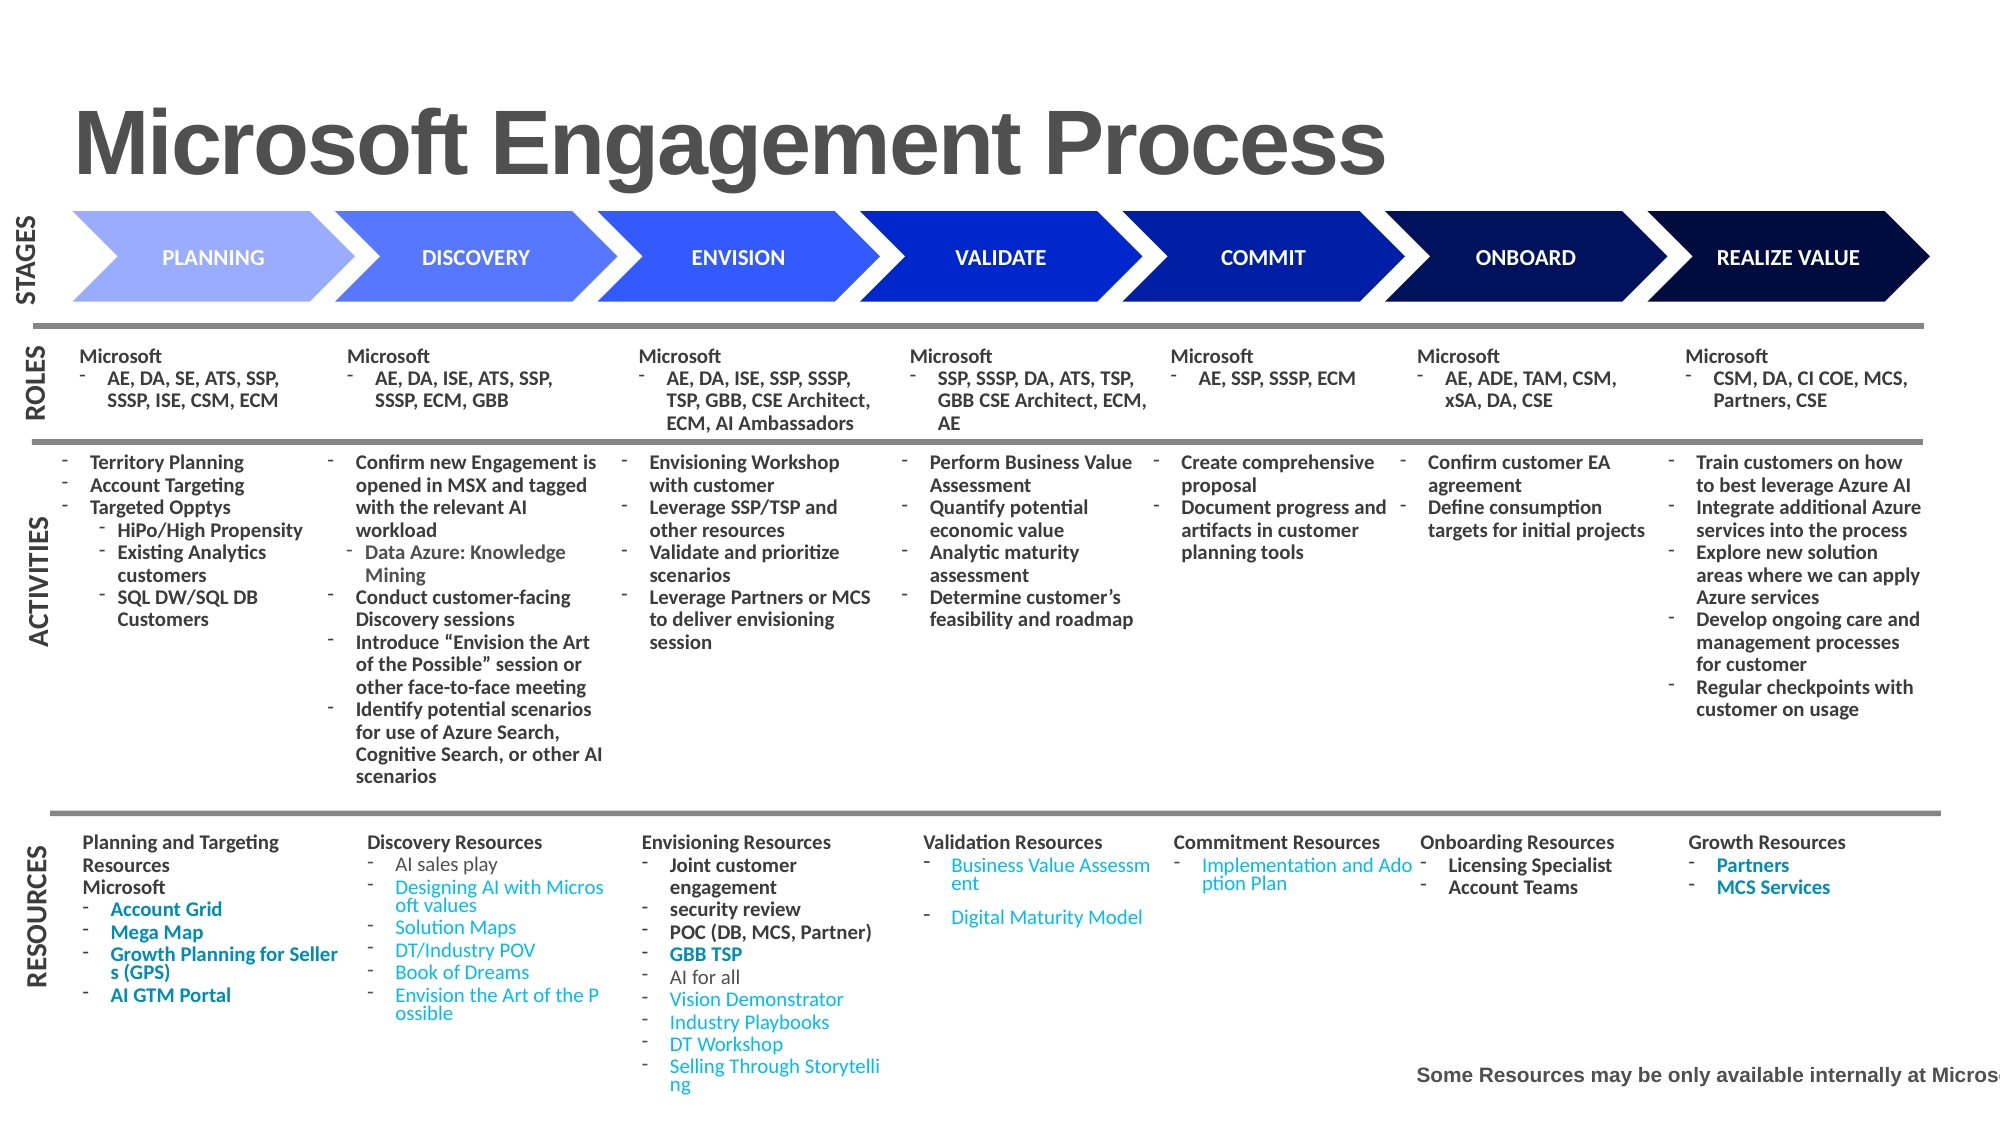

Microsoft Engagement Process
PLANNING
DISCOVERY
ENVISION
VALIDATE
COMMIT
ONBOARD
REALIZE VALUE
STAGES
ROLES
Microsoft
AE, DA, SE, ATS, SSP, SSSP, ISE, CSM, ECM

Microsoft
AE, DA, ISE, SSP, SSSP, TSP, GBB, CSE Architect, ECM, AI Ambassadors

Microsoft
SSP, SSSP, DA, ATS, TSP, GBB CSE Architect, ECM, AE

Microsoft
AE, SSP, SSSP, ECM

Microsoft
AE, ADE, TAM, CSM, xSA, DA, CSE

Microsoft
CSM, DA, CI COE, MCS, Partners, CSE

Microsoft
AE, DA, ISE, ATS, SSP, SSSP, ECM, GBB

Territory Planning
Account Targeting
Targeted Opptys
HiPo/High Propensity
Existing Analytics customers
SQL DW/SQL DB Customers
Confirm new Engagement is opened in MSX and tagged with the relevant AI workload
Data Azure: Knowledge Mining
Conduct customer-facing Discovery sessions
Introduce “Envision the Art of the Possible” session or other face-to-face meeting
Identify potential scenarios for use of Azure Search, Cognitive Search, or other AI scenarios
Envisioning Workshop with customer
Leverage SSP/TSP and other resources
Validate and prioritize scenarios
Leverage Partners or MCS to deliver envisioning session

Perform Business Value Assessment
Quantify potential economic value
Analytic maturity assessment
Determine customer’s feasibility and roadmap
Create comprehensive proposal
Document progress and artifacts in customer planning tools
Confirm customer EA agreement
Define consumption targets for initial projects

Train customers on how to best leverage Azure AI
Integrate additional Azure services into the process
Explore new solution areas where we can apply Azure services
Develop ongoing care and management processes for customer
Regular checkpoints with customer on usage
ACTIVITIES
Planning and Targeting Resources
Microsoft
Account Grid
Mega Map
Growth Planning for Sellers (GPS)
AI GTM Portal
Discovery Resources
AI sales play
Designing AI with Microsoft values
Solution Maps
DT/Industry POV
Book of Dreams
Envision the Art of the Possible

Envisioning Resources
Joint customer engagement
security review
POC (DB, MCS, Partner)
GBB TSP
AI for all
Vision Demonstrator
Industry Playbooks
DT Workshop
Selling Through Storytelling

Validation Resources
Business Value Assessment
Digital Maturity Model

Commitment Resources
Implementation and Adoption Plan

Onboarding Resources
Licensing Specialist
Account Teams
Growth Resources
Partners
MCS Services
RESOURCES
Some Resources may be only available internally at Microsoft